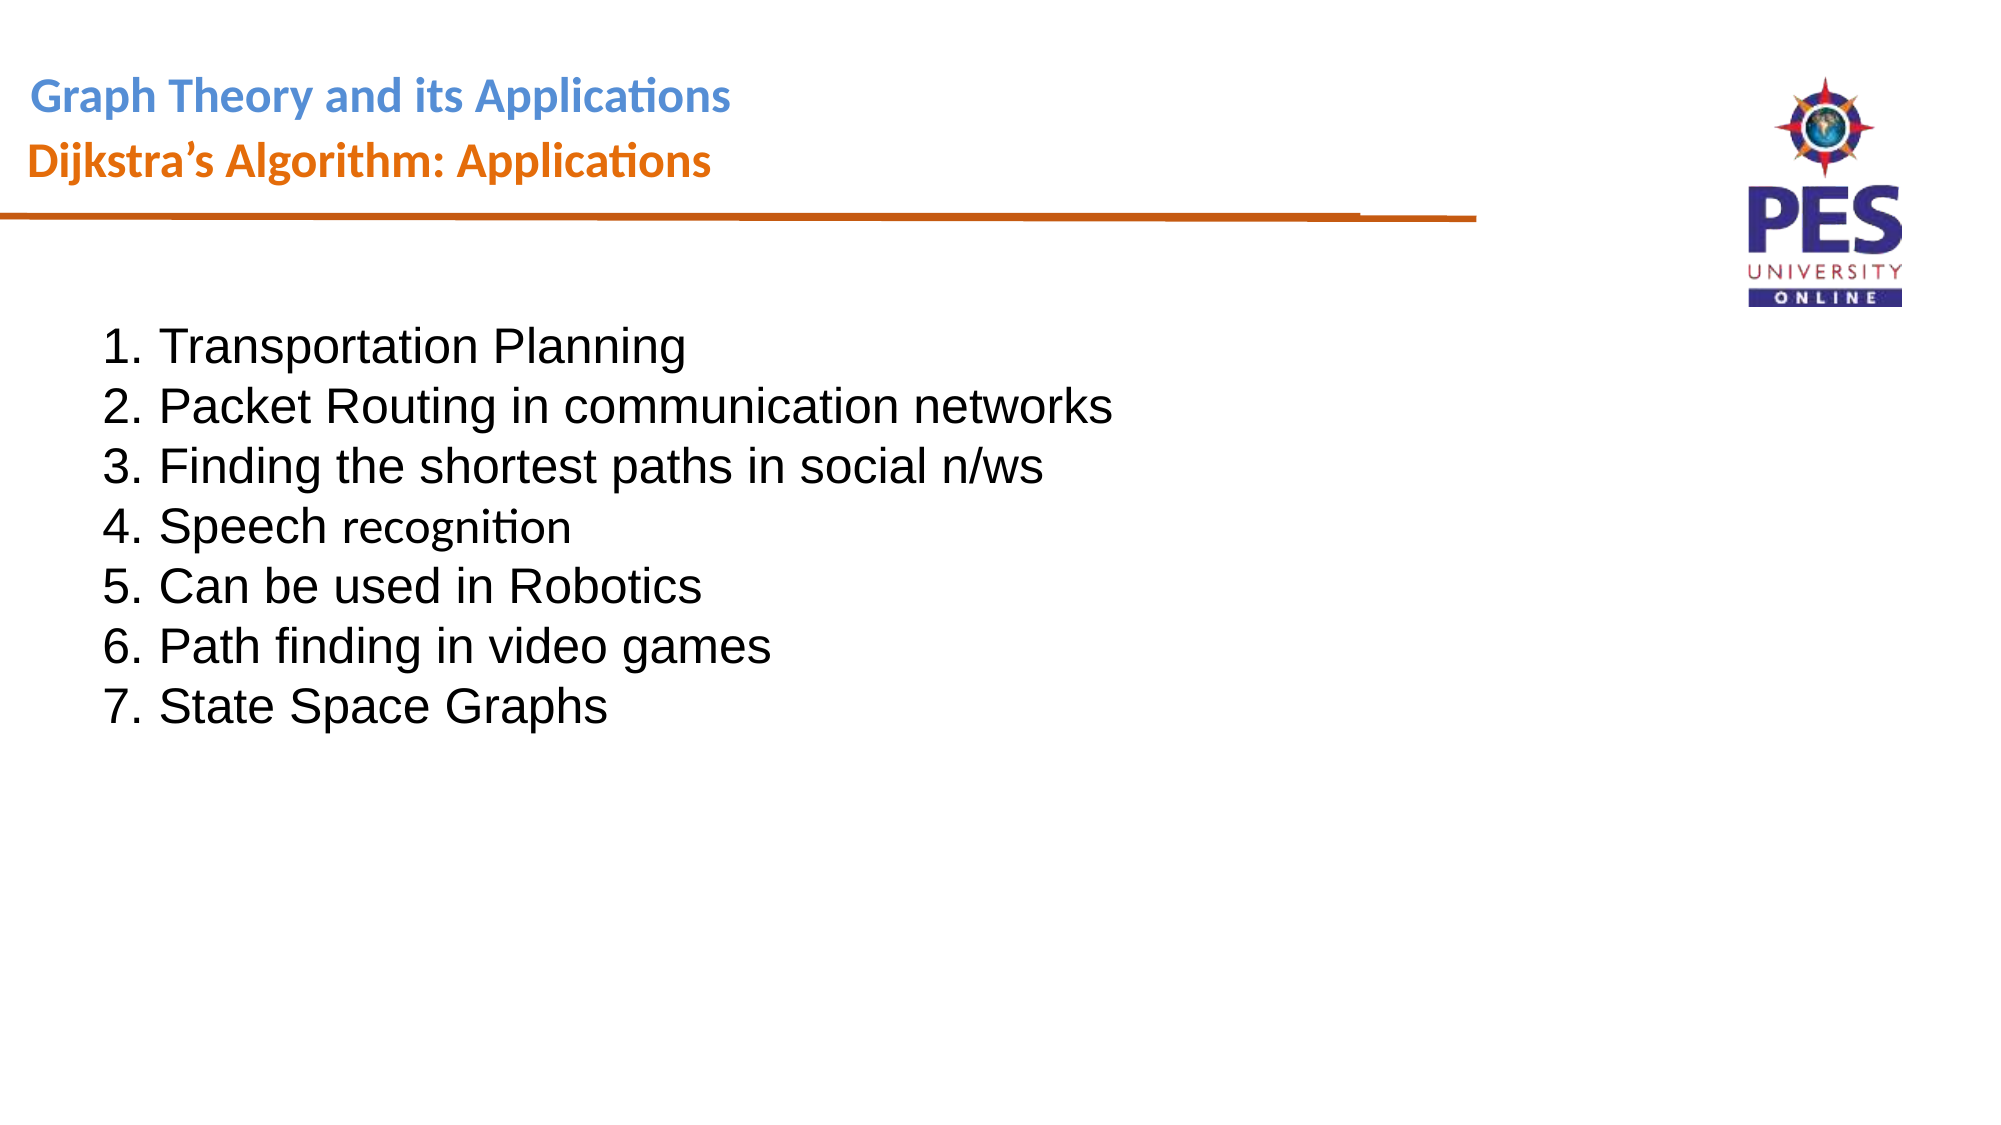

# Graph Theory and its Applications Dijkstra’s Algorithm: Applications

Transportation Planning
Packet Routing in communication networks
Finding the shortest paths in social n/ws
Speech recognition
Can be used in Robotics
Path finding in video games
State Space Graphs